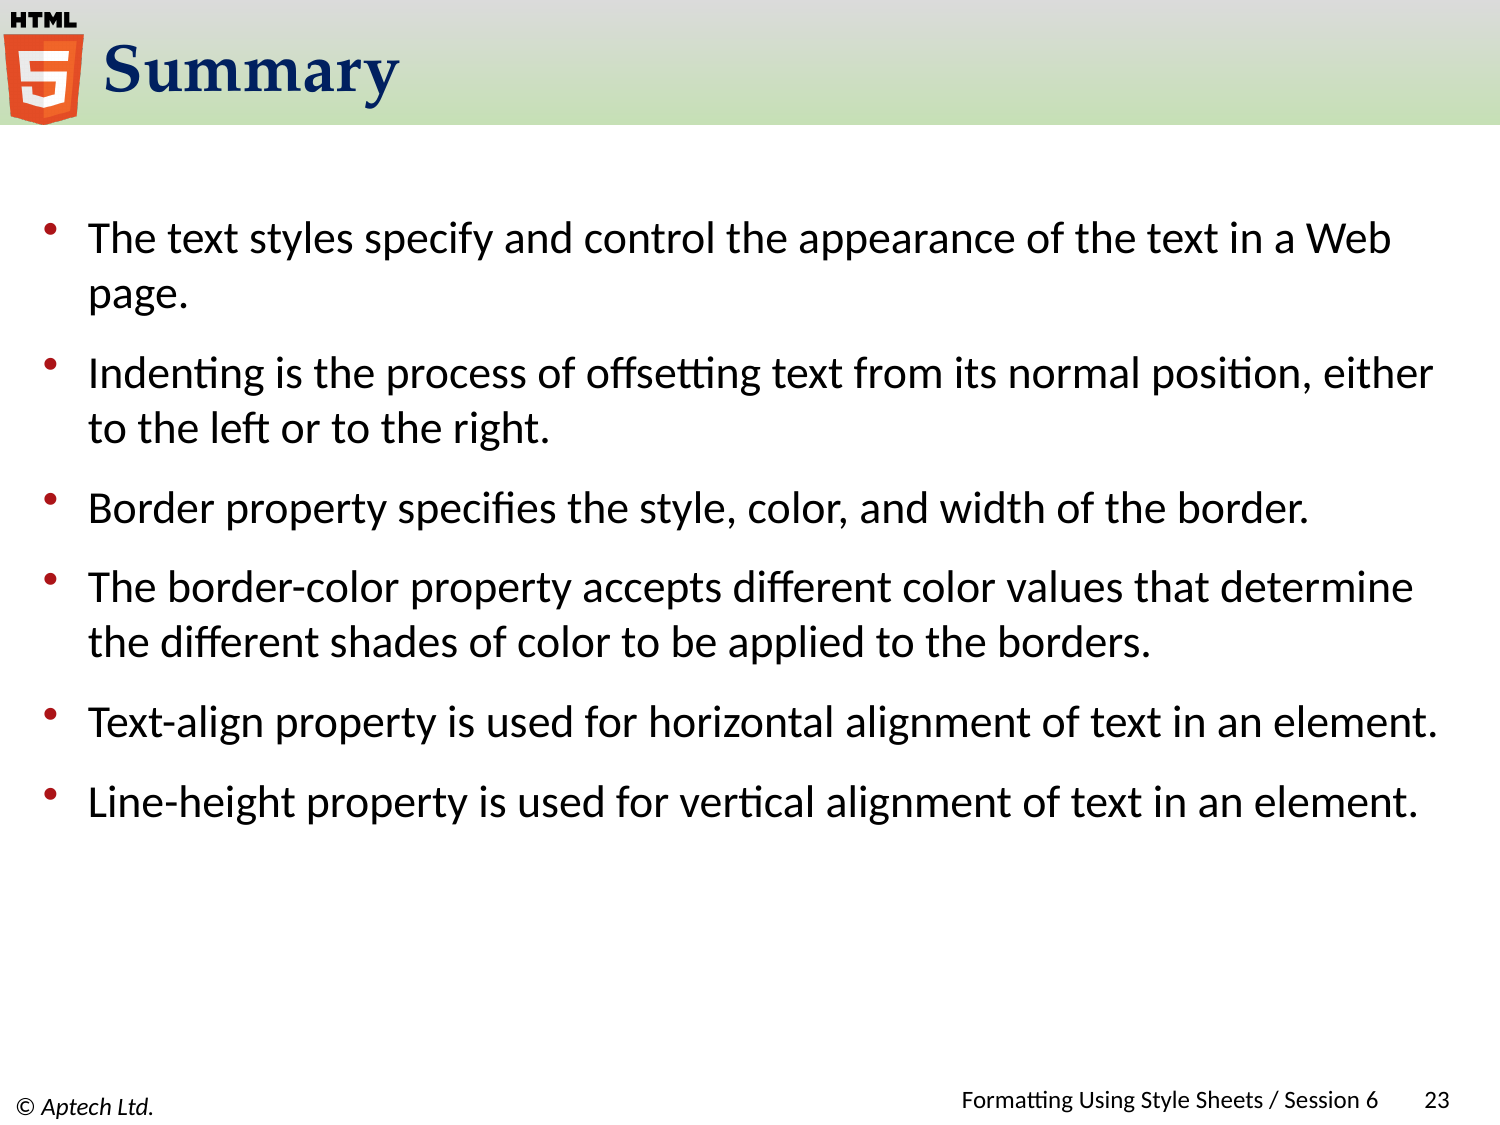

# Summary
The text styles specify and control the appearance of the text in a Web page.
Indenting is the process of offsetting text from its normal position, either to the left or to the right.
Border property specifies the style, color, and width of the border.
The border-color property accepts different color values that determine the different shades of color to be applied to the borders.
Text-align property is used for horizontal alignment of text in an element.
Line-height property is used for vertical alignment of text in an element.
Formatting Using Style Sheets / Session 6
23